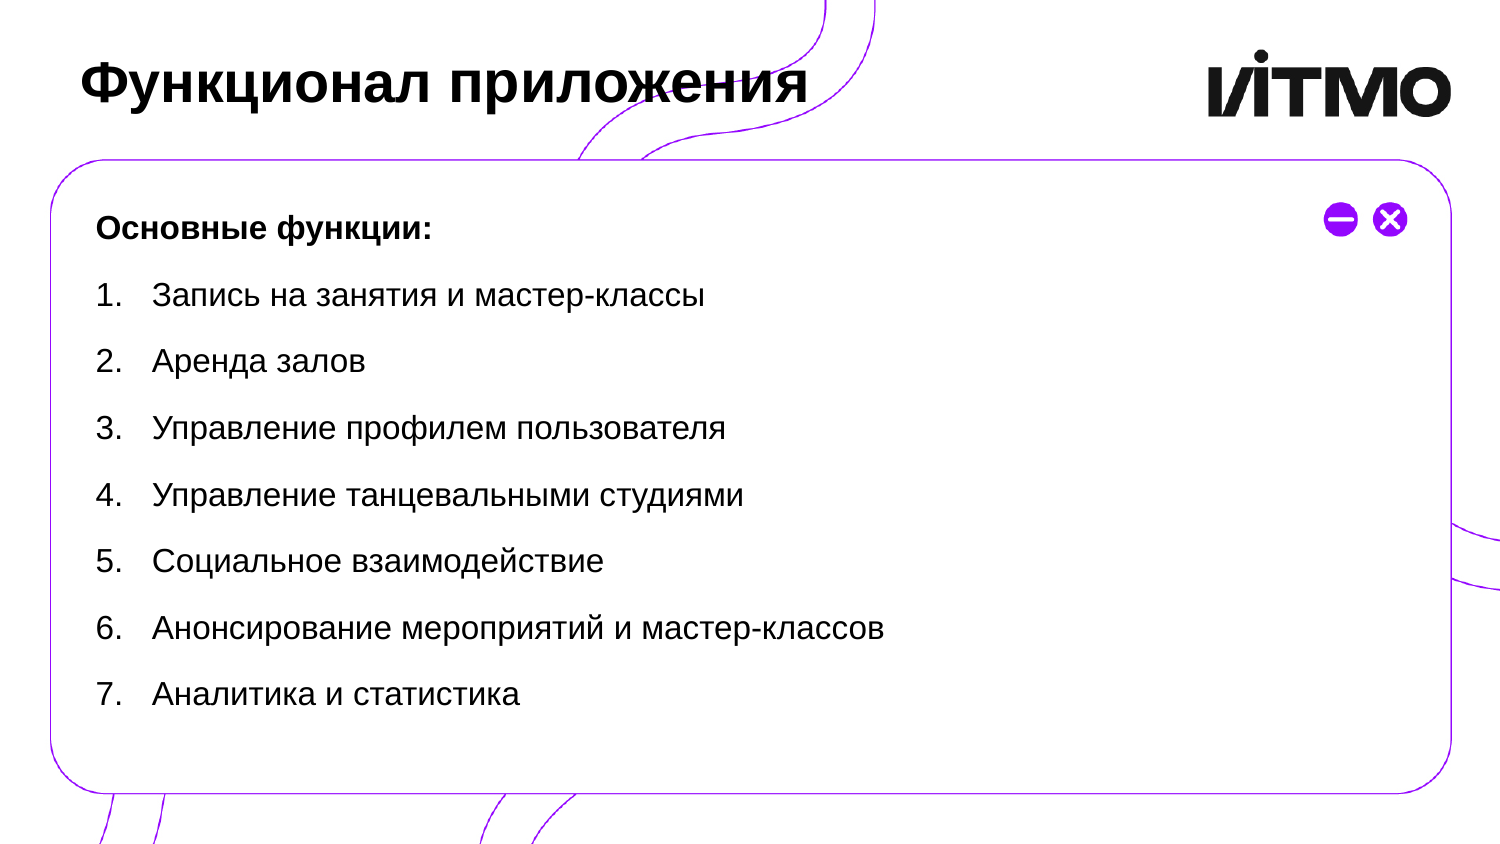

# Функционал приложения
Основные функции:
Запись на занятия и мастер-классы
Аренда залов
Управление профилем пользователя
Управление танцевальными студиями
Социальное взаимодействие
Анонсирование мероприятий и мастер-классов
Аналитика и статистика